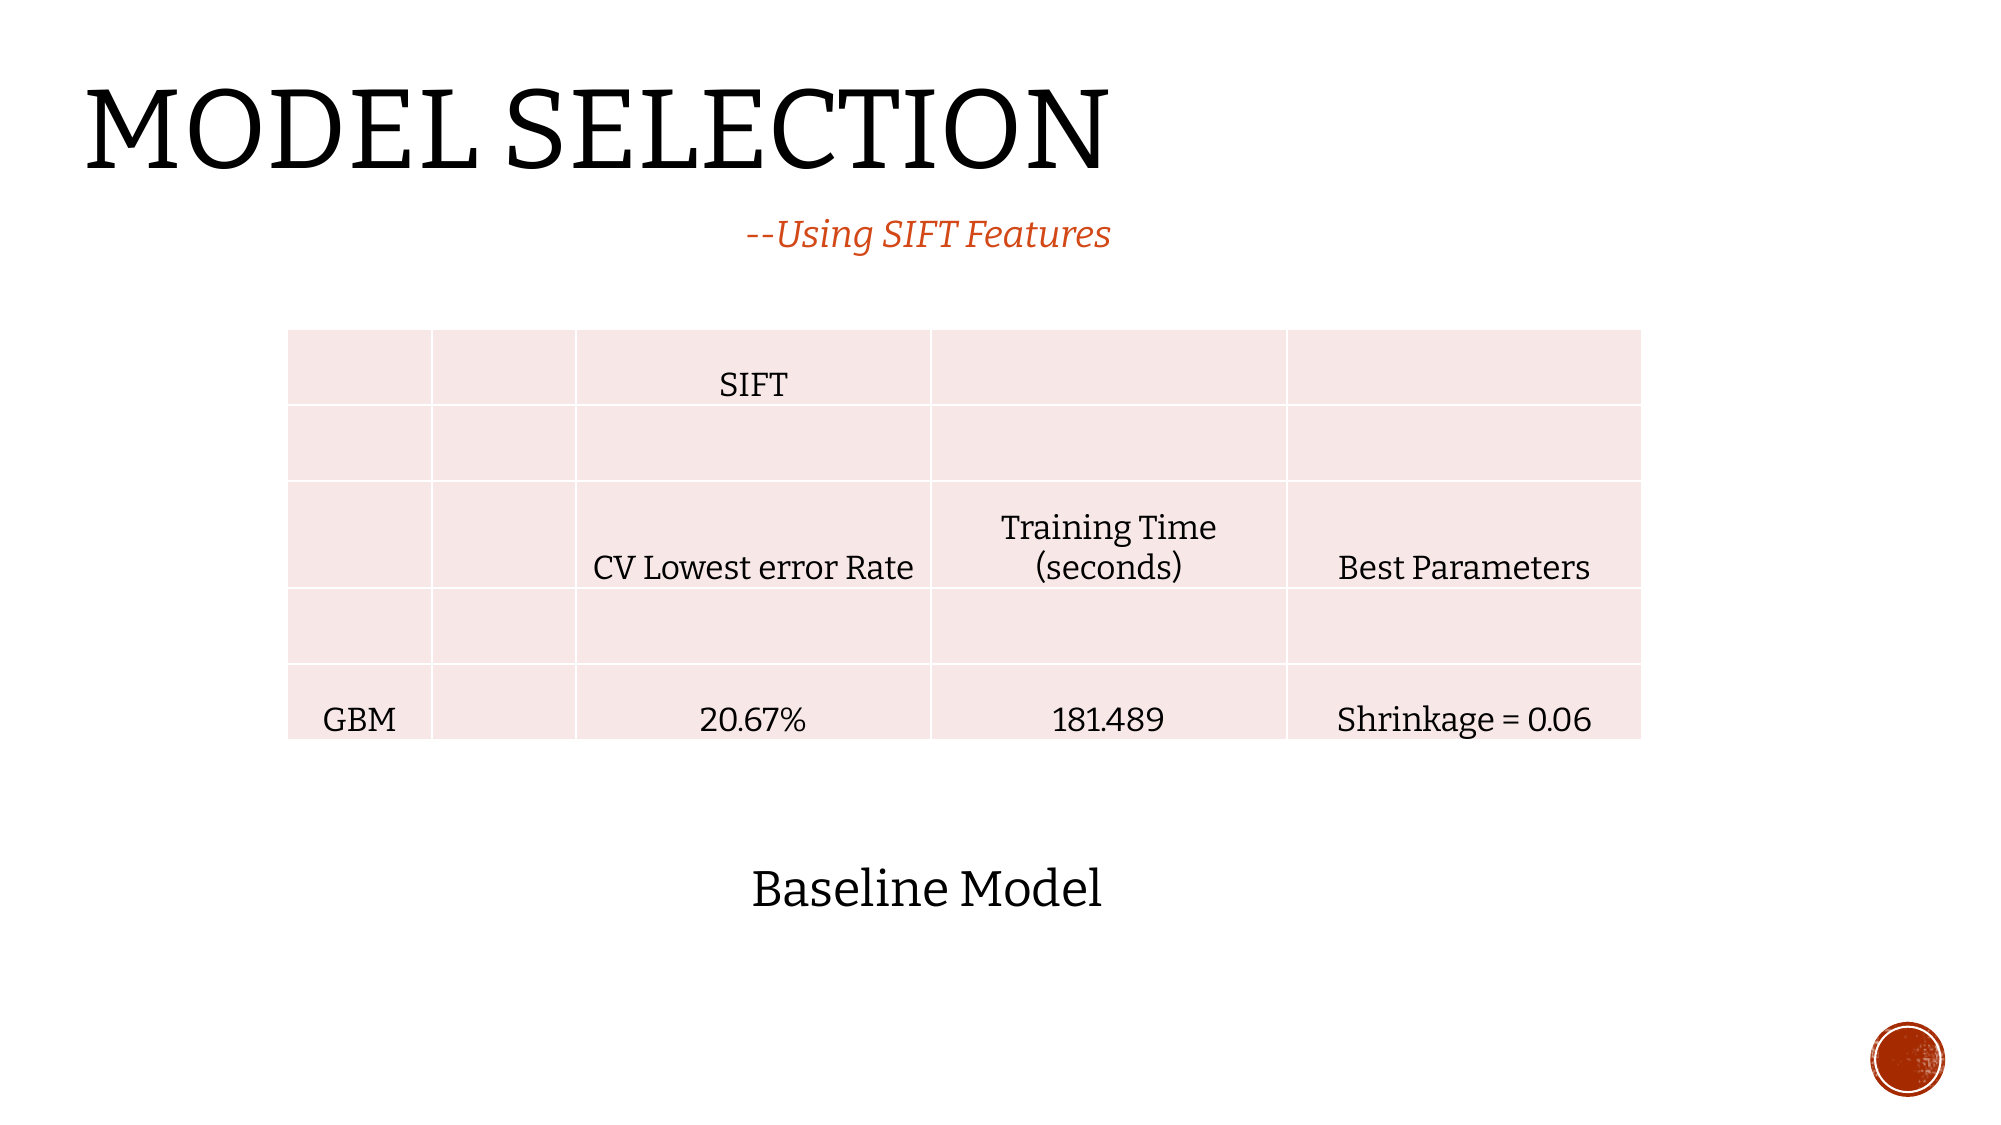

# Model selection
--Using SIFT Features
|  |  | SIFT |  |  |
| --- | --- | --- | --- | --- |
|  |  |  |  |  |
|  |  | CV Lowest error Rate | Training Time (seconds) | Best Parameters |
|  |  |  |  |  |
| GBM |  | 20.67% | 181.489 | Shrinkage = 0.06 |
Baseline Model